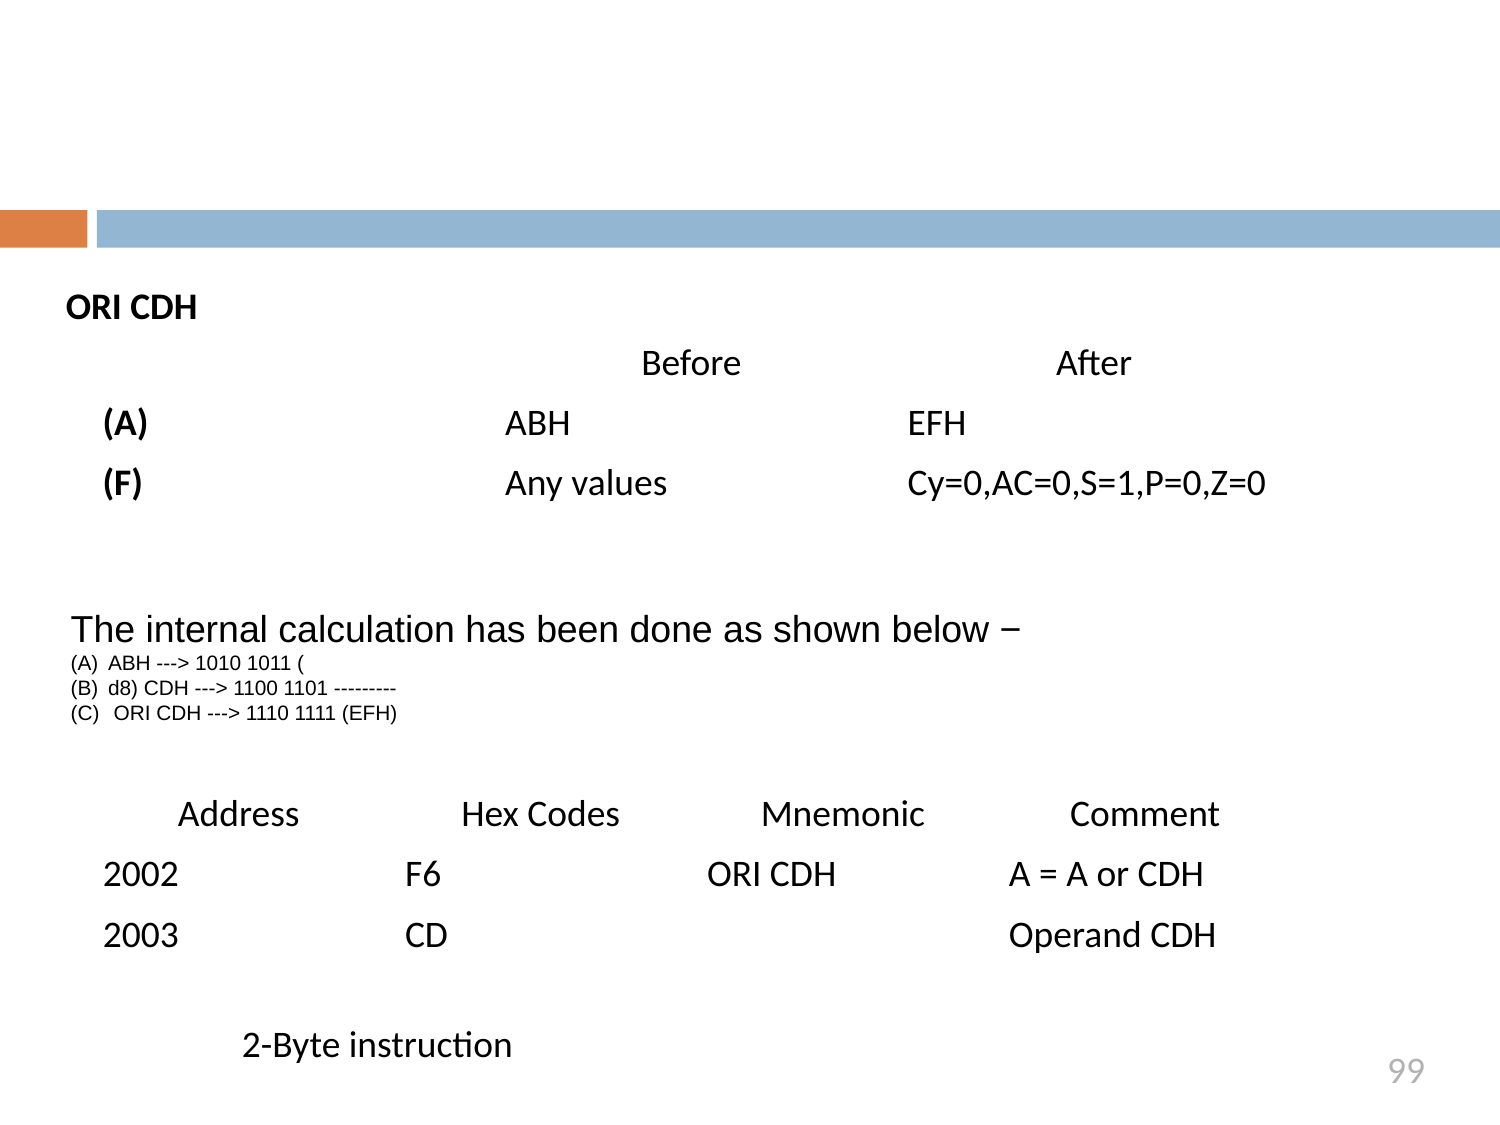

ORI CDH
|  | Before | After |
| --- | --- | --- |
| (A) | ABH | EFH |
| (F) | Any values | Cy=0,AC=0,S=1,P=0,Z=0 |
The internal calculation has been done as shown below −
ABH ---> 1010 1011 (
d8) CDH ---> 1100 1101 ---------
 ORI CDH ---> 1110 1111 (EFH)

| Address | Hex Codes | Mnemonic | Comment |
| --- | --- | --- | --- |
| 2002 | F6 | ORI CDH | A = A or CDH |
| 2003 | CD |  | Operand CDH |
2-Byte instruction
99